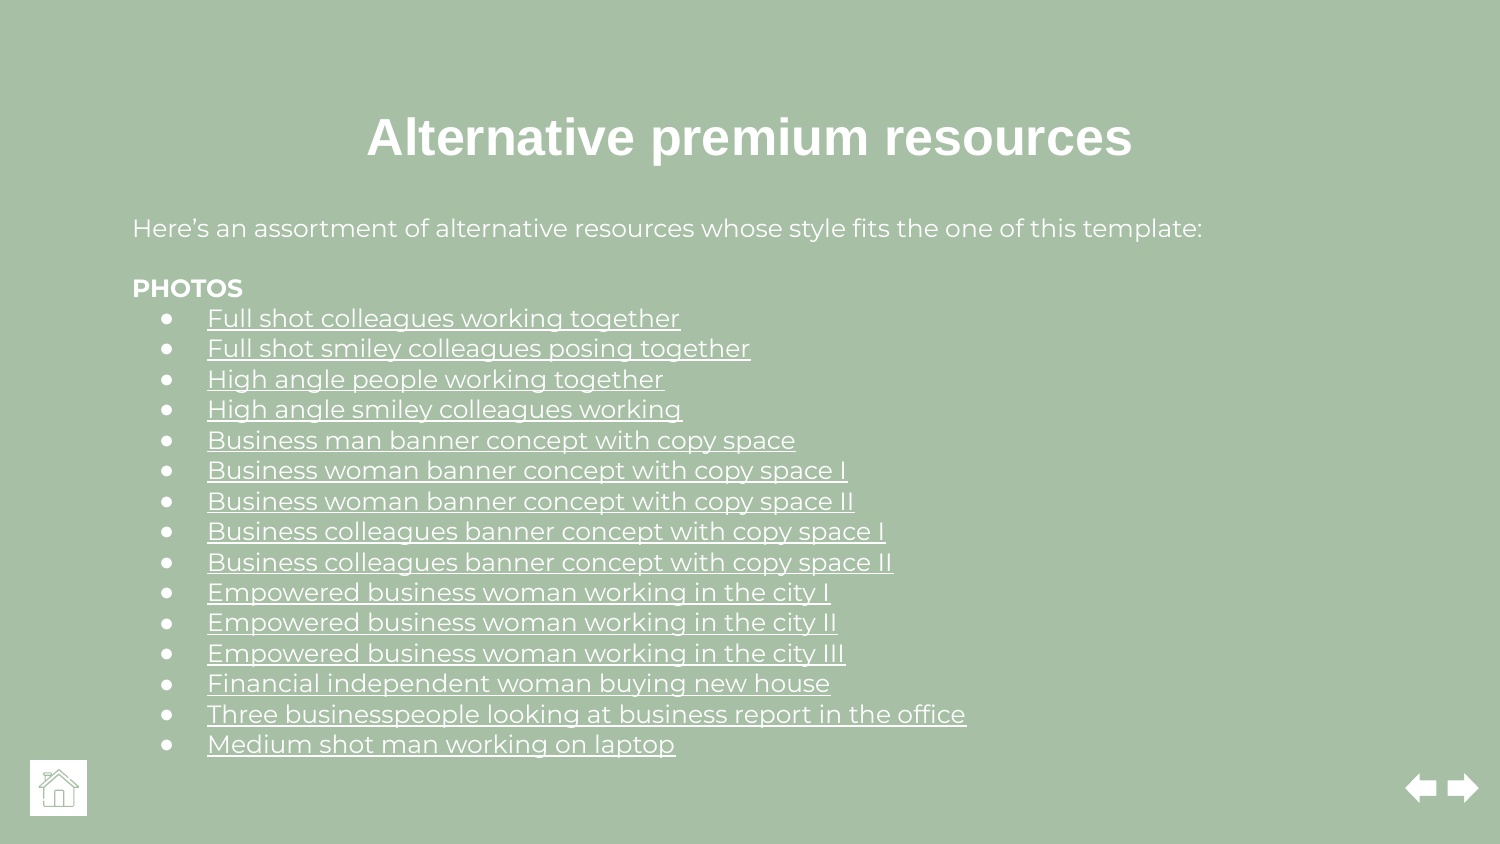

# Alternative premium resources
Here’s an assortment of alternative resources whose style fits the one of this template:

PHOTOS
Full shot colleagues working together
Full shot smiley colleagues posing together
High angle people working together
High angle smiley colleagues working
Business man banner concept with copy space
Business woman banner concept with copy space I
Business woman banner concept with copy space II
Business colleagues banner concept with copy space I
Business colleagues banner concept with copy space II
Empowered business woman working in the city I
Empowered business woman working in the city II
Empowered business woman working in the city III
Financial independent woman buying new house
Three businesspeople looking at business report in the office
Medium shot man working on laptop